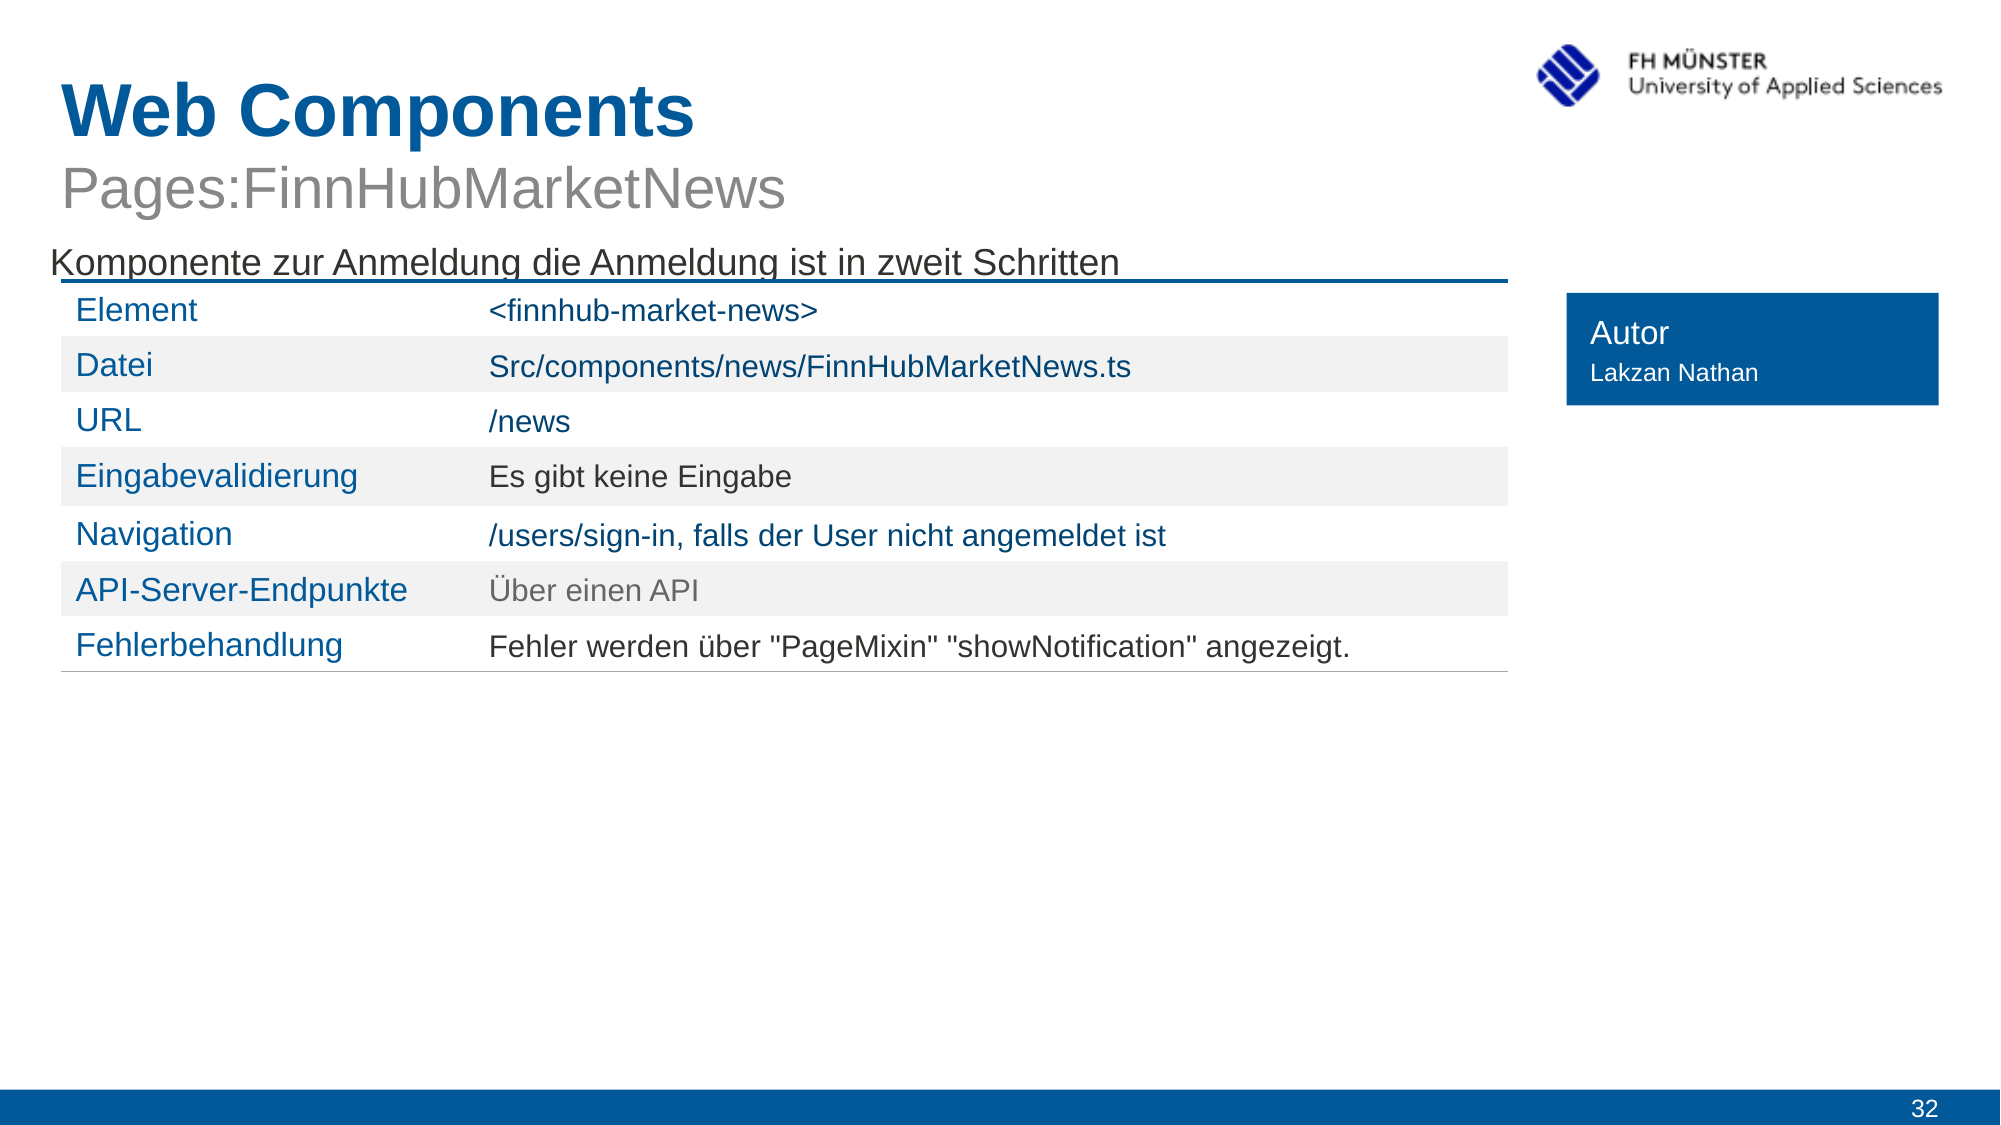

# Web Components
Pages:FinnHubMarketNews

Komponente zur Anmeldung die Anmeldung ist in zweit Schritten
| Element | <finnhub-market-news> |
| --- | --- |
| Datei | Src/components/news/FinnHubMarketNews.ts |
| URL | /news |
| Eingabevalidierung | Es gibt keine Eingabe |
| Navigation | /users/sign-in, falls der User nicht angemeldet ist |
| API-Server-Endpunkte | Über einen API |
| Fehlerbehandlung | Fehler werden über "PageMixin" "showNotification" angezeigt. |

Autor
Lakzan Nathan